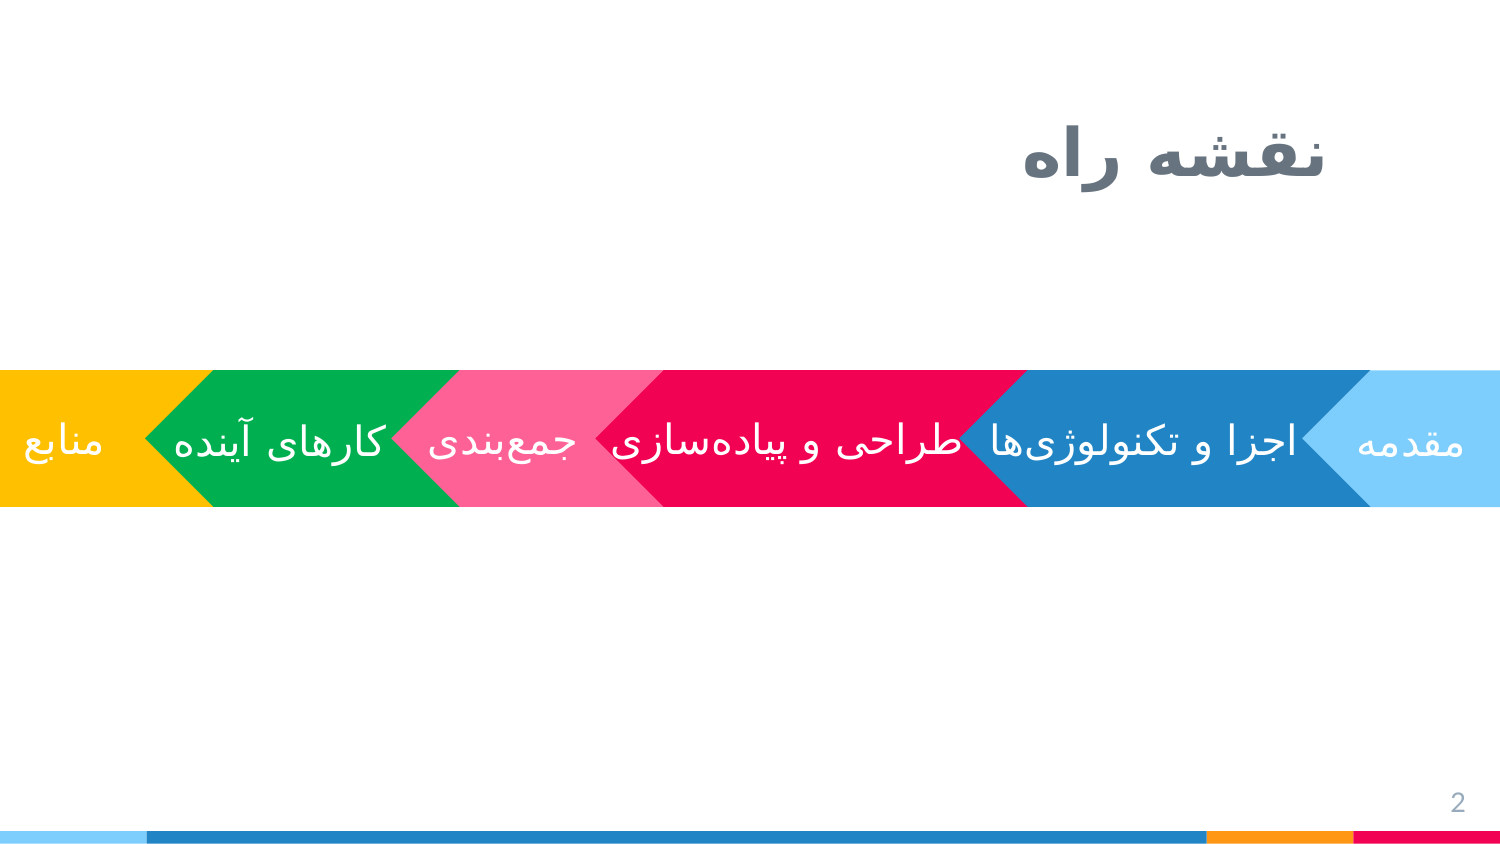

# نقشه راه

جمع‌بندی
طراحی و پیاده‌سازی
منابع
اجزا و تکنولوژی‌ها
کارهای آینده
مقدمه
2